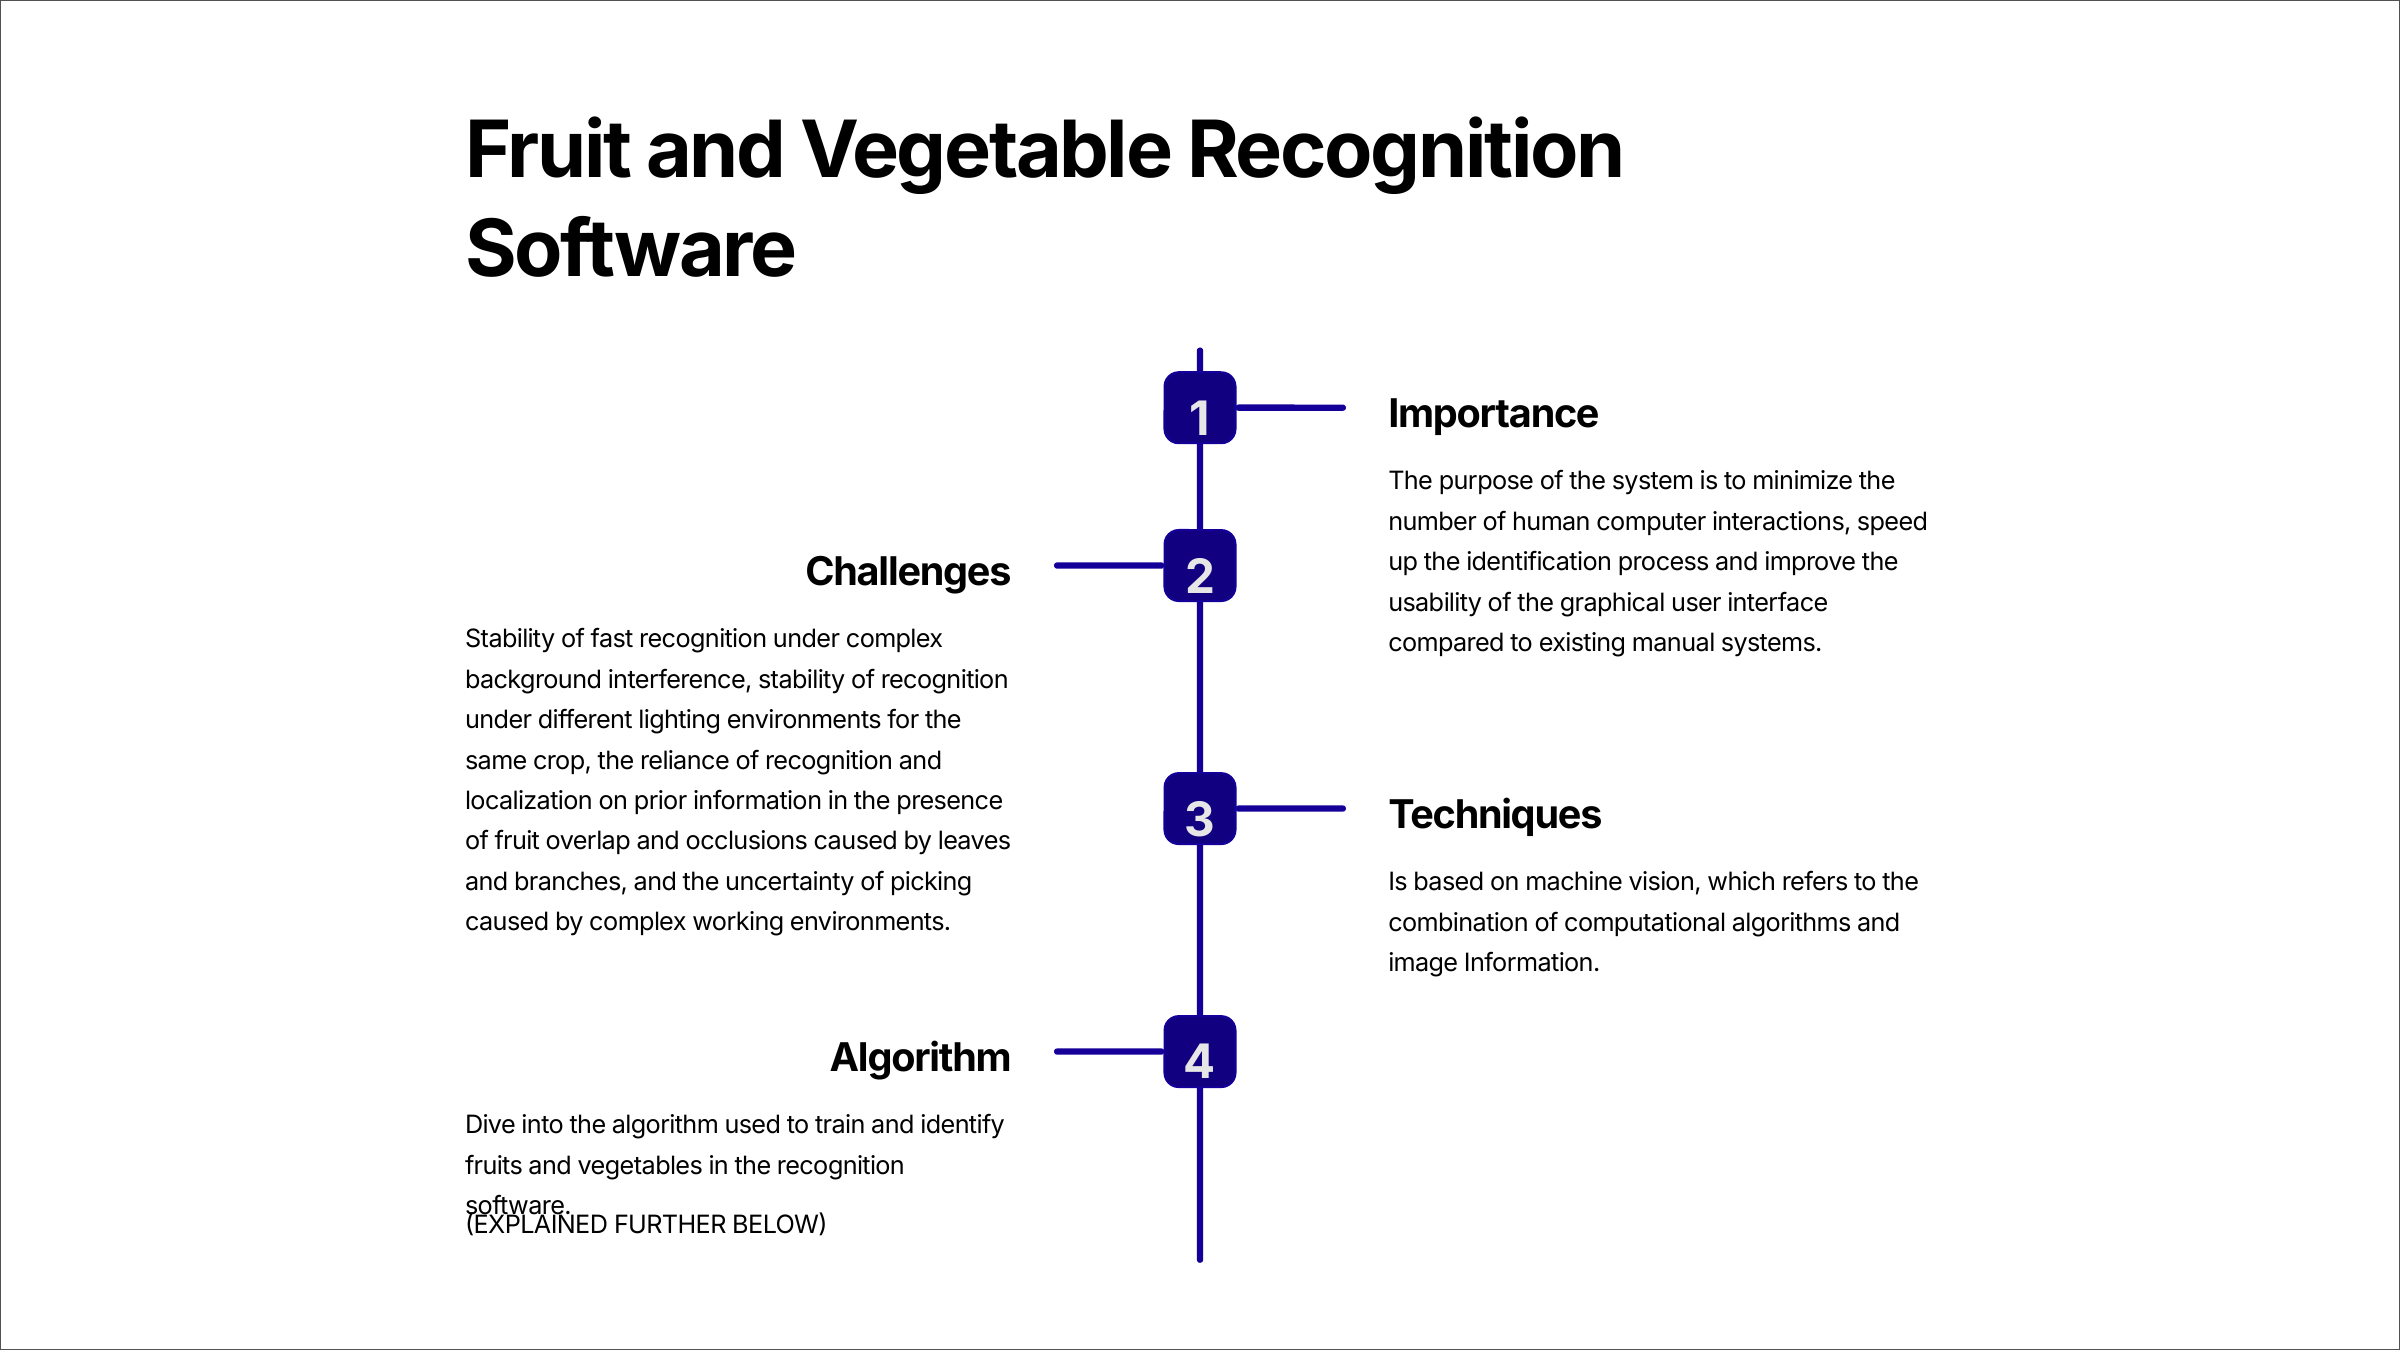

Fruit and Vegetable Recognition Software

1
Importance

The purpose of the system is to minimize the number of human computer interactions, speed up the identification process and improve the usability of the graphical user interface compared to existing manual systems.

2
Challenges

Stability of fast recognition under complex background interference, stability of recognition under different lighting environments for the same crop, the reliance of recognition and localization on prior information in the presence of fruit overlap and occlusions caused by leaves and branches, and the uncertainty of picking caused by complex working environments.

3
Techniques

Is based on machine vision, which refers to the combination of computational algorithms and image Information.

4
Algorithm

Dive into the algorithm used to train and identify fruits and vegetables in the recognition software.
(EXPLAINED FURTHER BELOW)